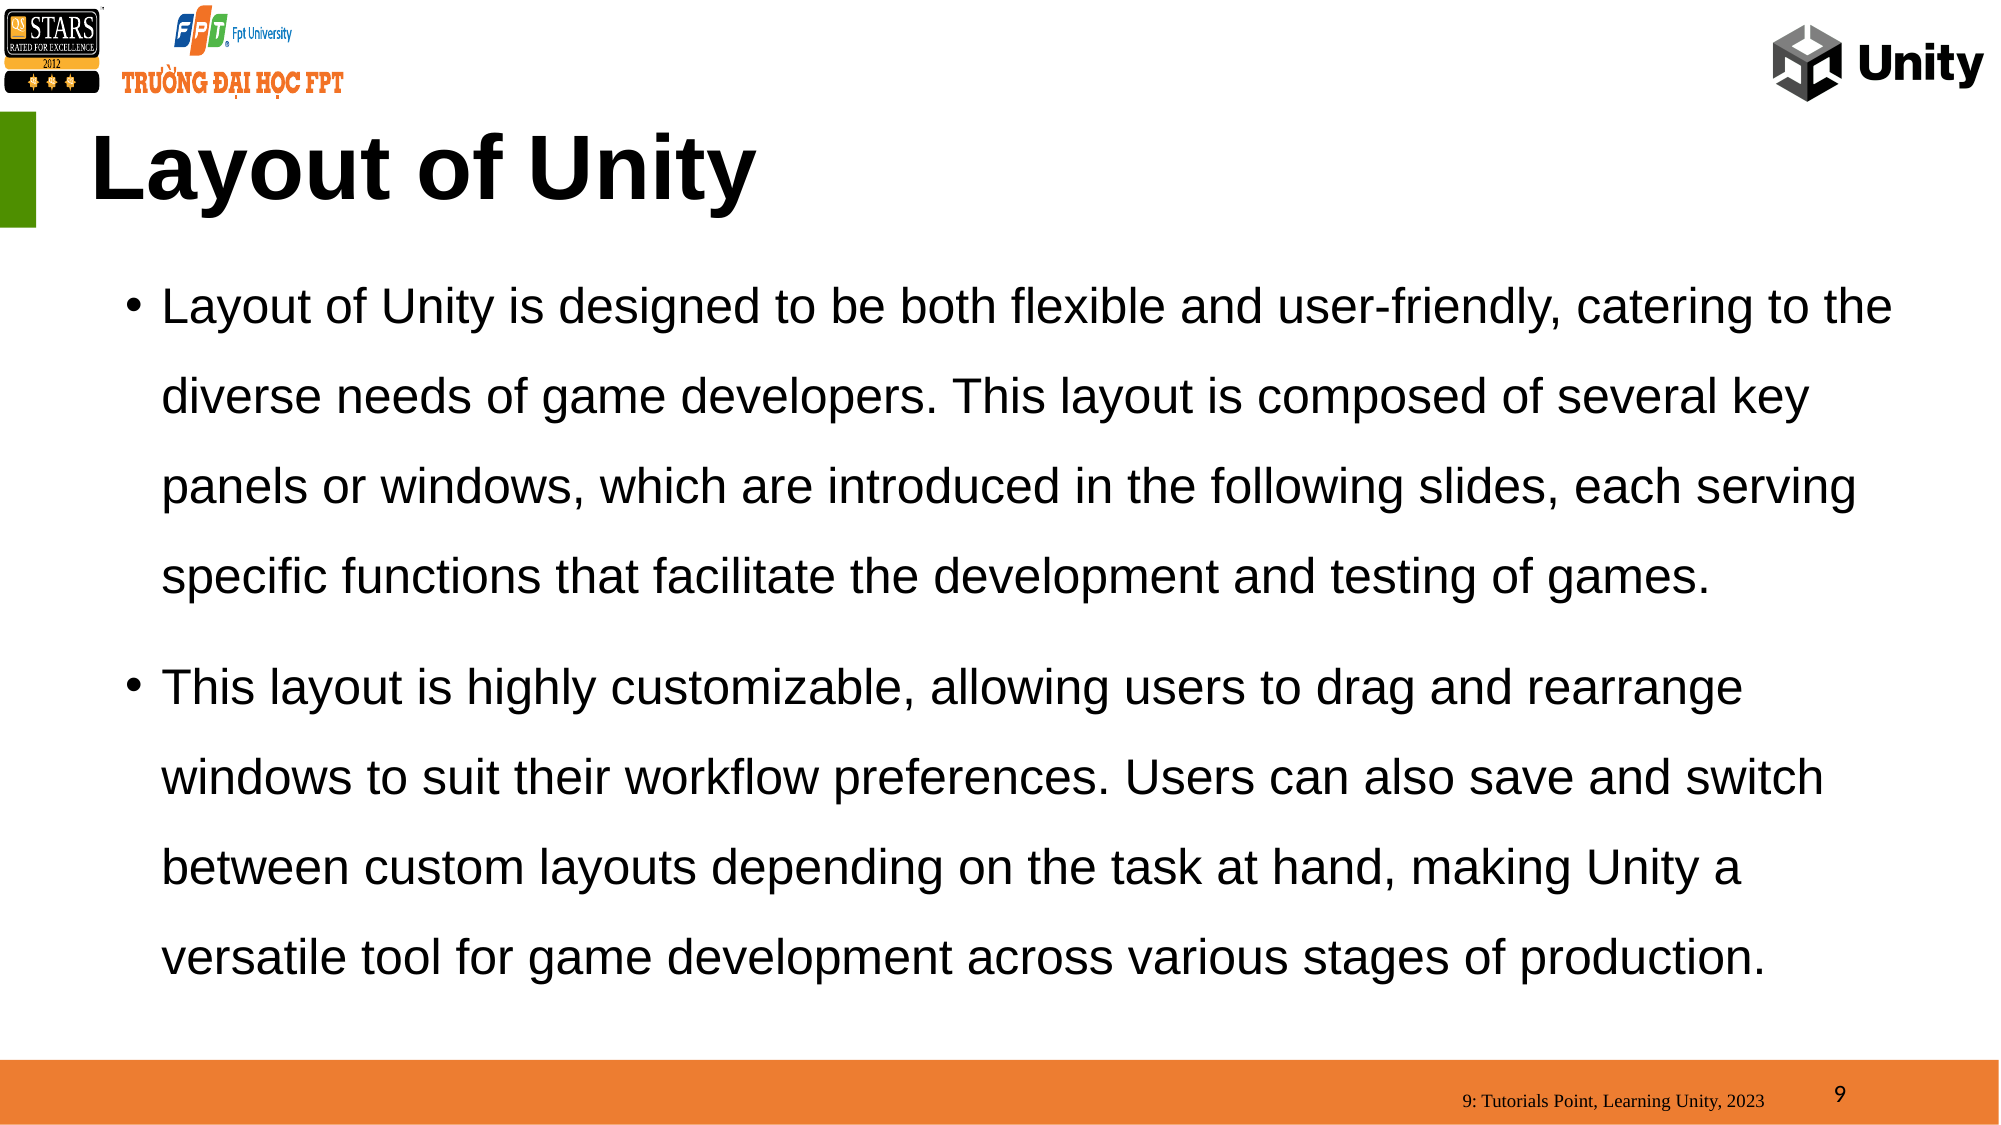

Layout of Unity
Layout of Unity is designed to be both flexible and user-friendly, catering to the diverse needs of game developers. This layout is composed of several key panels or windows, which are introduced in the following slides, each serving specific functions that facilitate the development and testing of games.
This layout is highly customizable, allowing users to drag and rearrange windows to suit their workflow preferences. Users can also save and switch between custom layouts depending on the task at hand, making Unity a versatile tool for game development across various stages of production.

9
9: Tutorials Point, Learning Unity, 2023